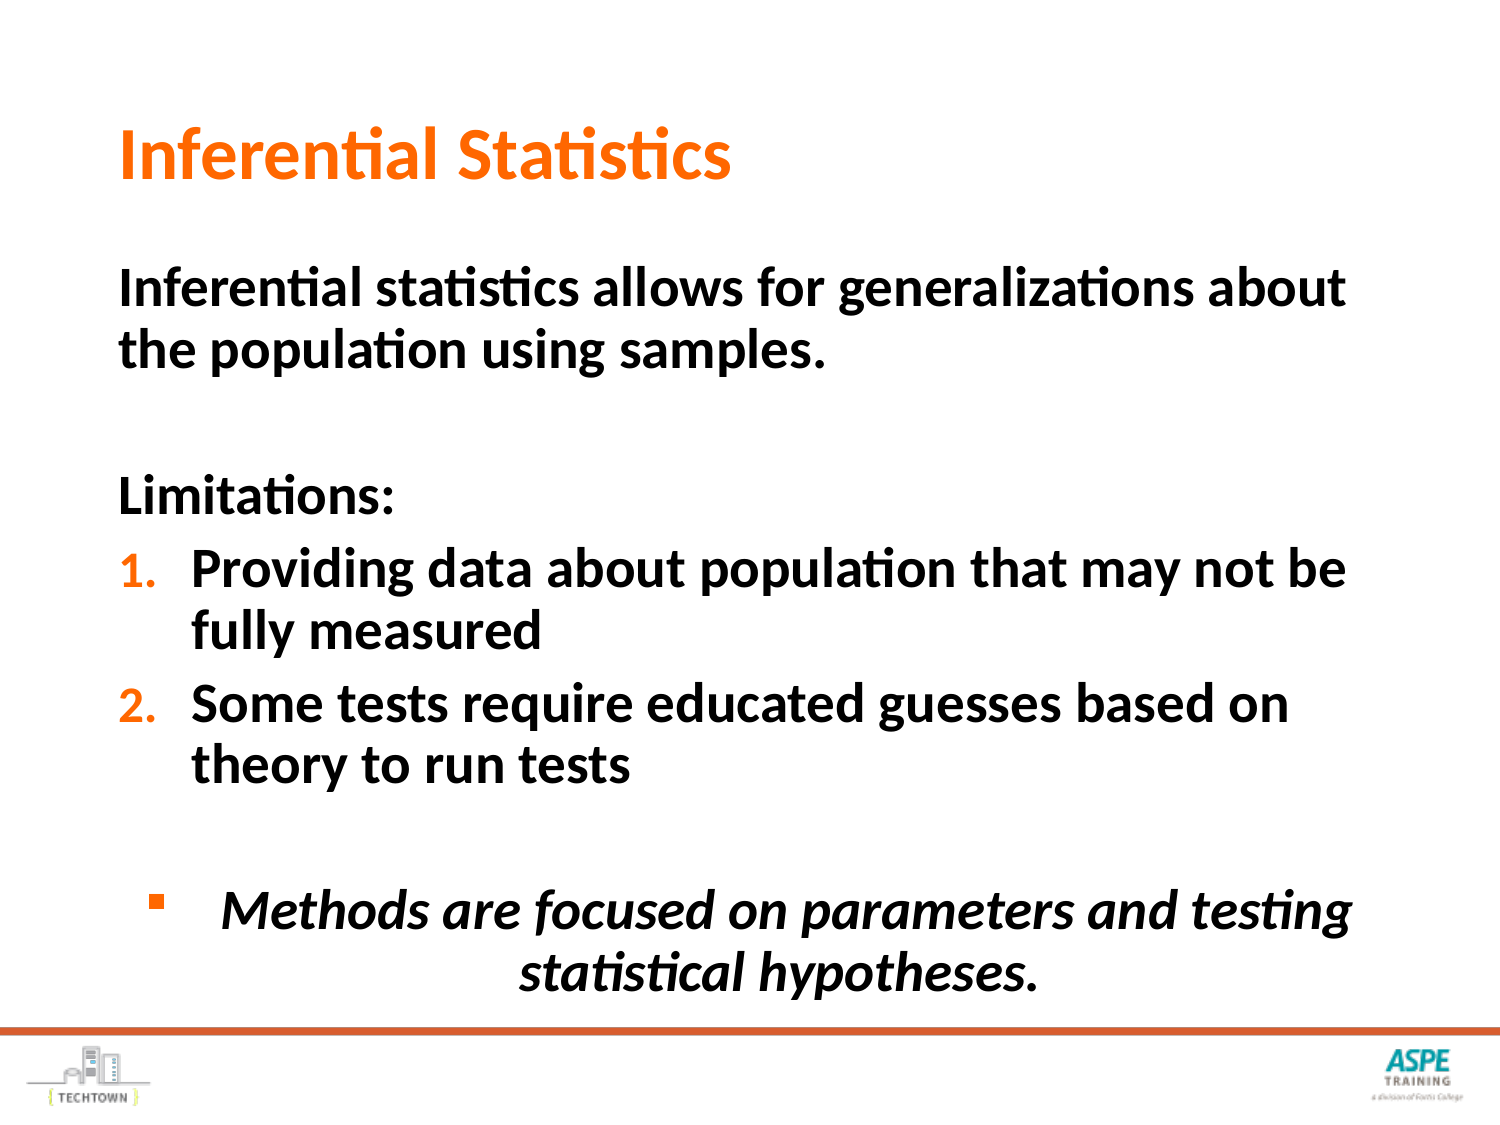

# Inferential Statistics
Inferential statistics allows for generalizations about the population using samples.

Limitations:
Providing data about population that may not be fully measured
Some tests require educated guesses based on theory to run tests

Methods are focused on parameters and testing statistical hypotheses.